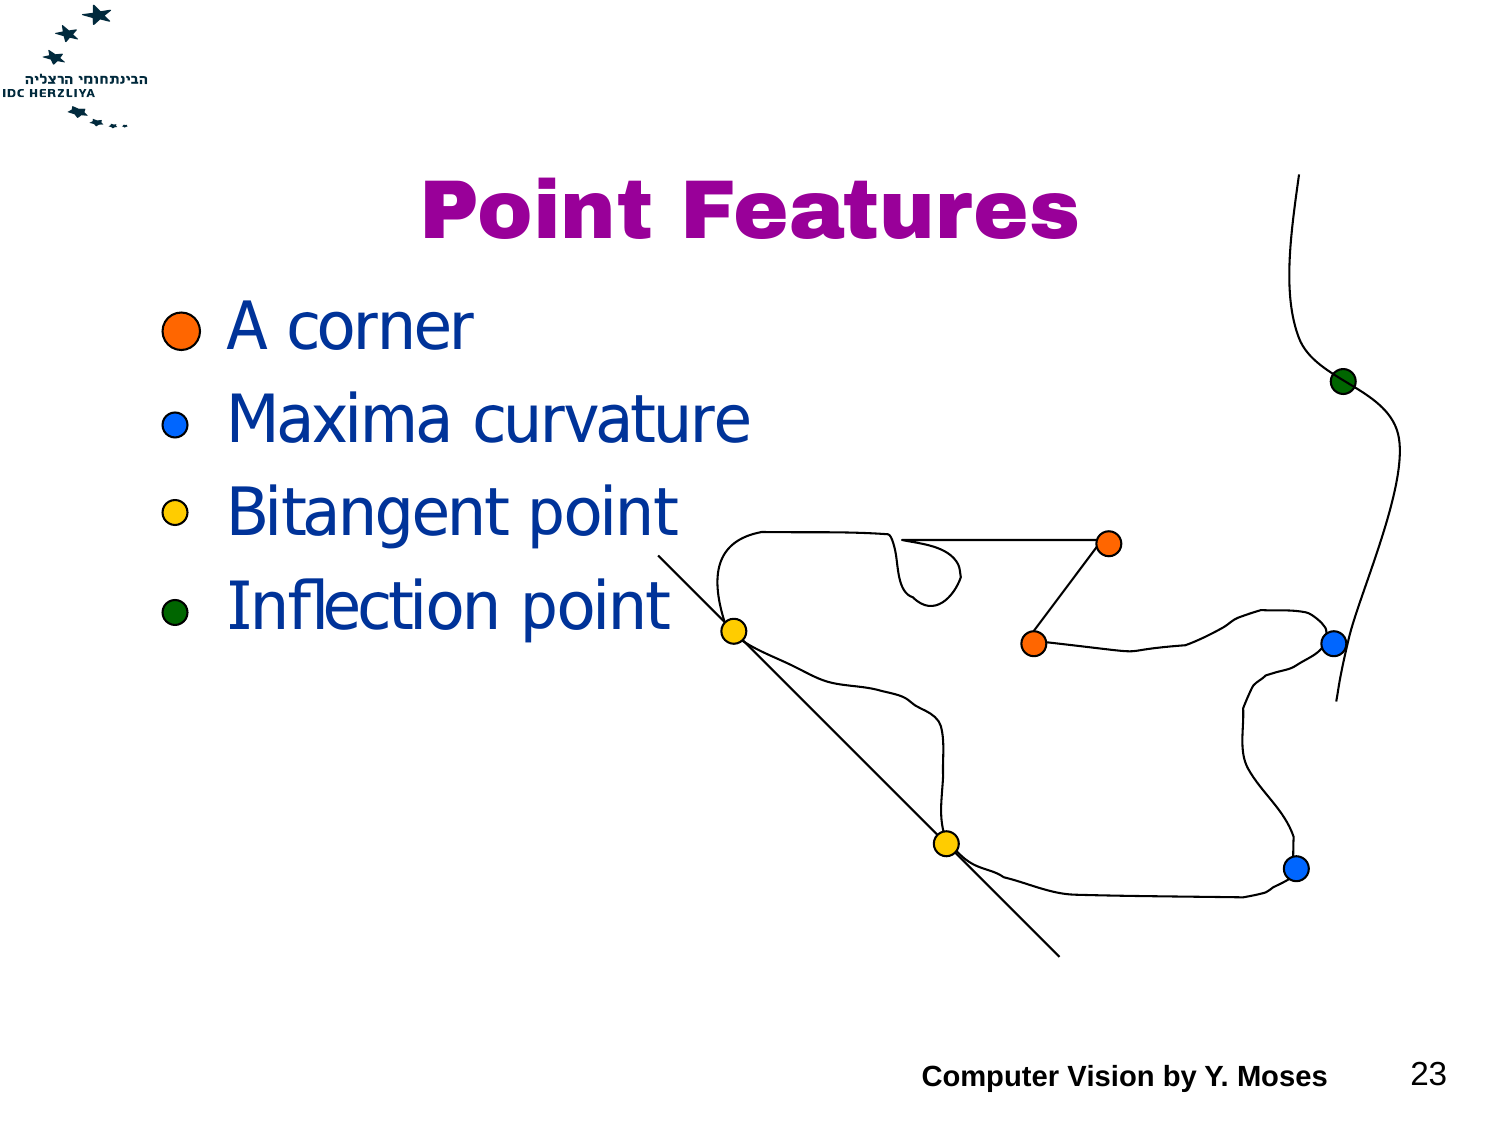

# Point Features

      A corner
      Maxima curvature
      Bitangent point
      Inflection point

Computer Vision by Y. Moses
23